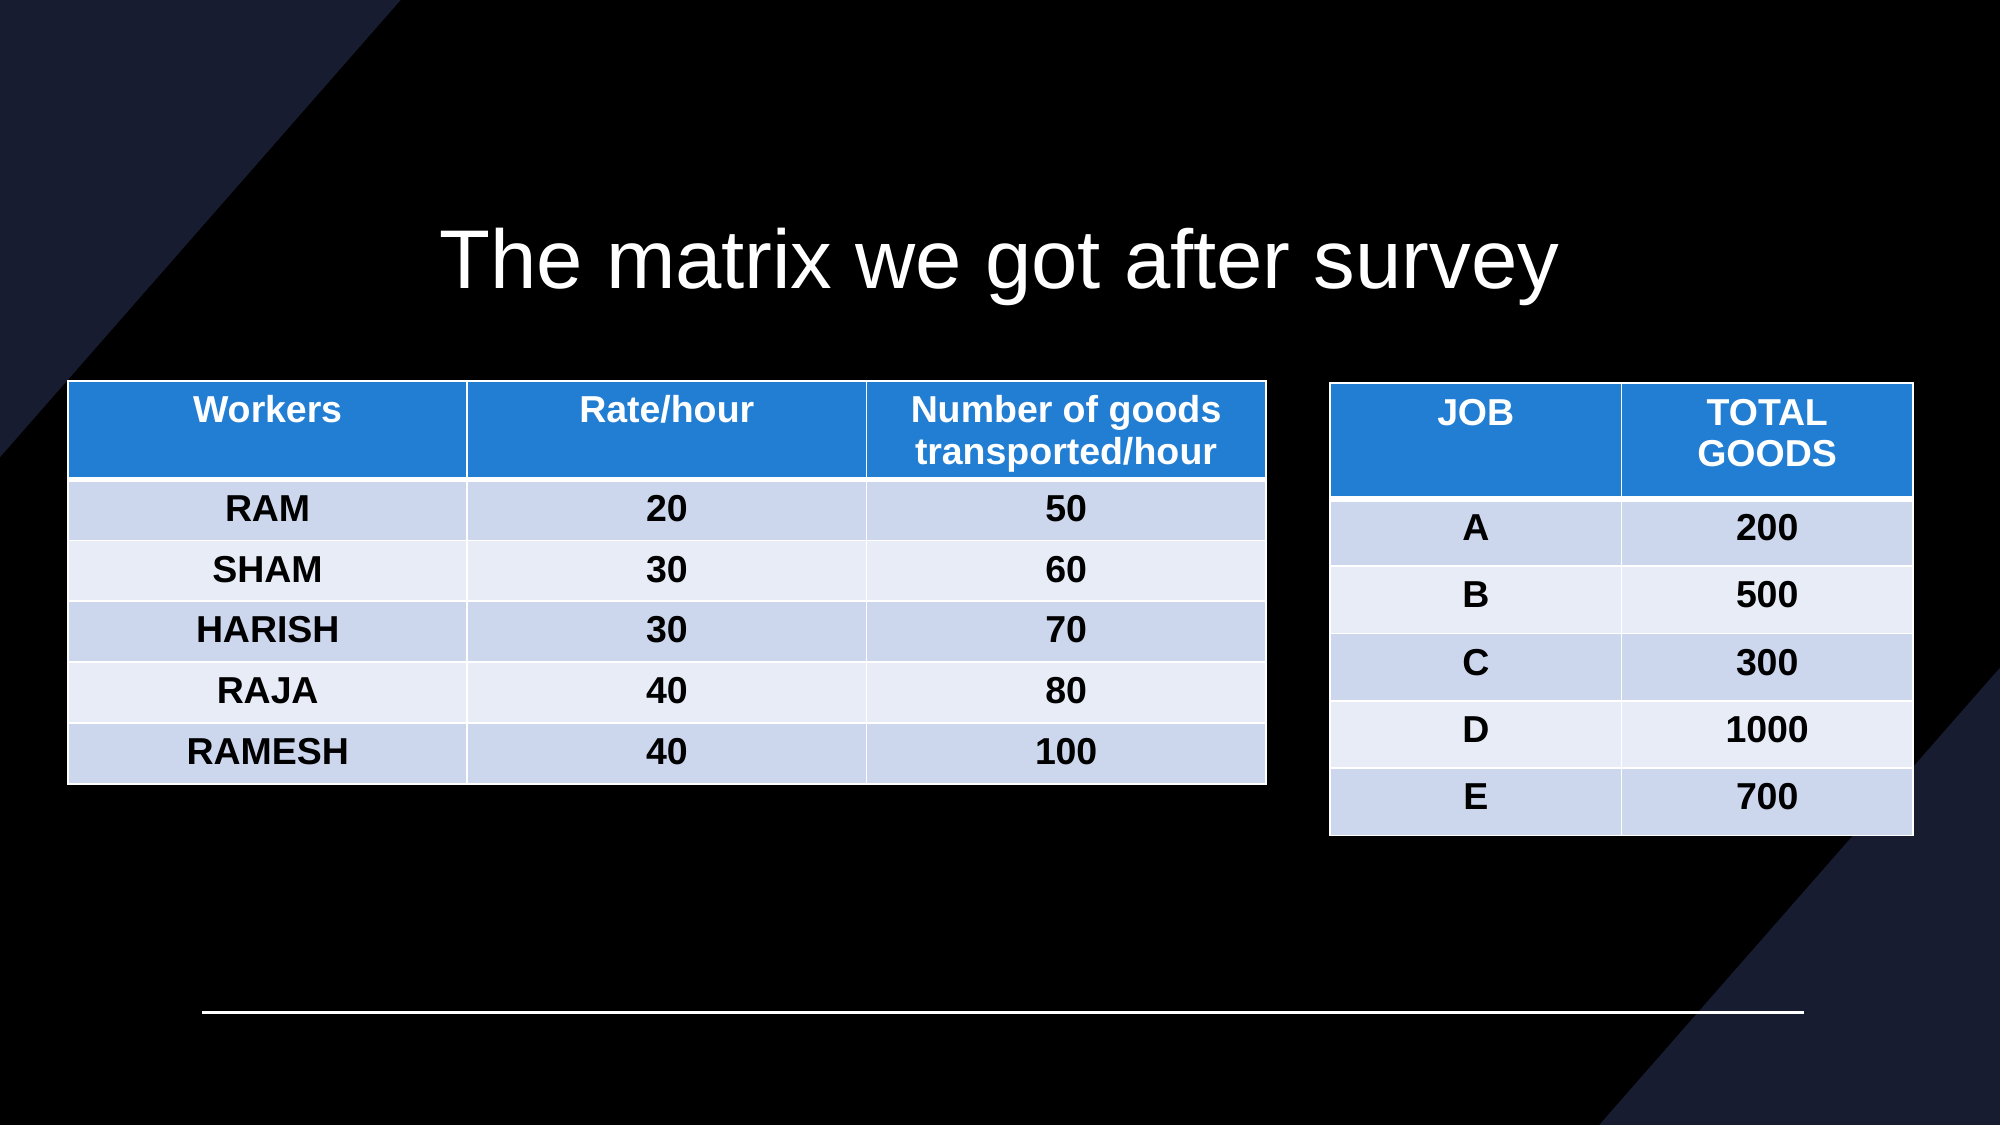

# The matrix we got after survey
| Workers | Rate/hour | Number of goods transported/hour |
| --- | --- | --- |
| RAM | 20 | 50 |
| SHAM | 30 | 60 |
| HARISH | 30 | 70 |
| RAJA | 40 | 80 |
| RAMESH | 40 | 100 |
| JOB | TOTAL GOODS |
| --- | --- |
| A | 200 |
| B | 500 |
| C | 300 |
| D | 1000 |
| E | 700 |